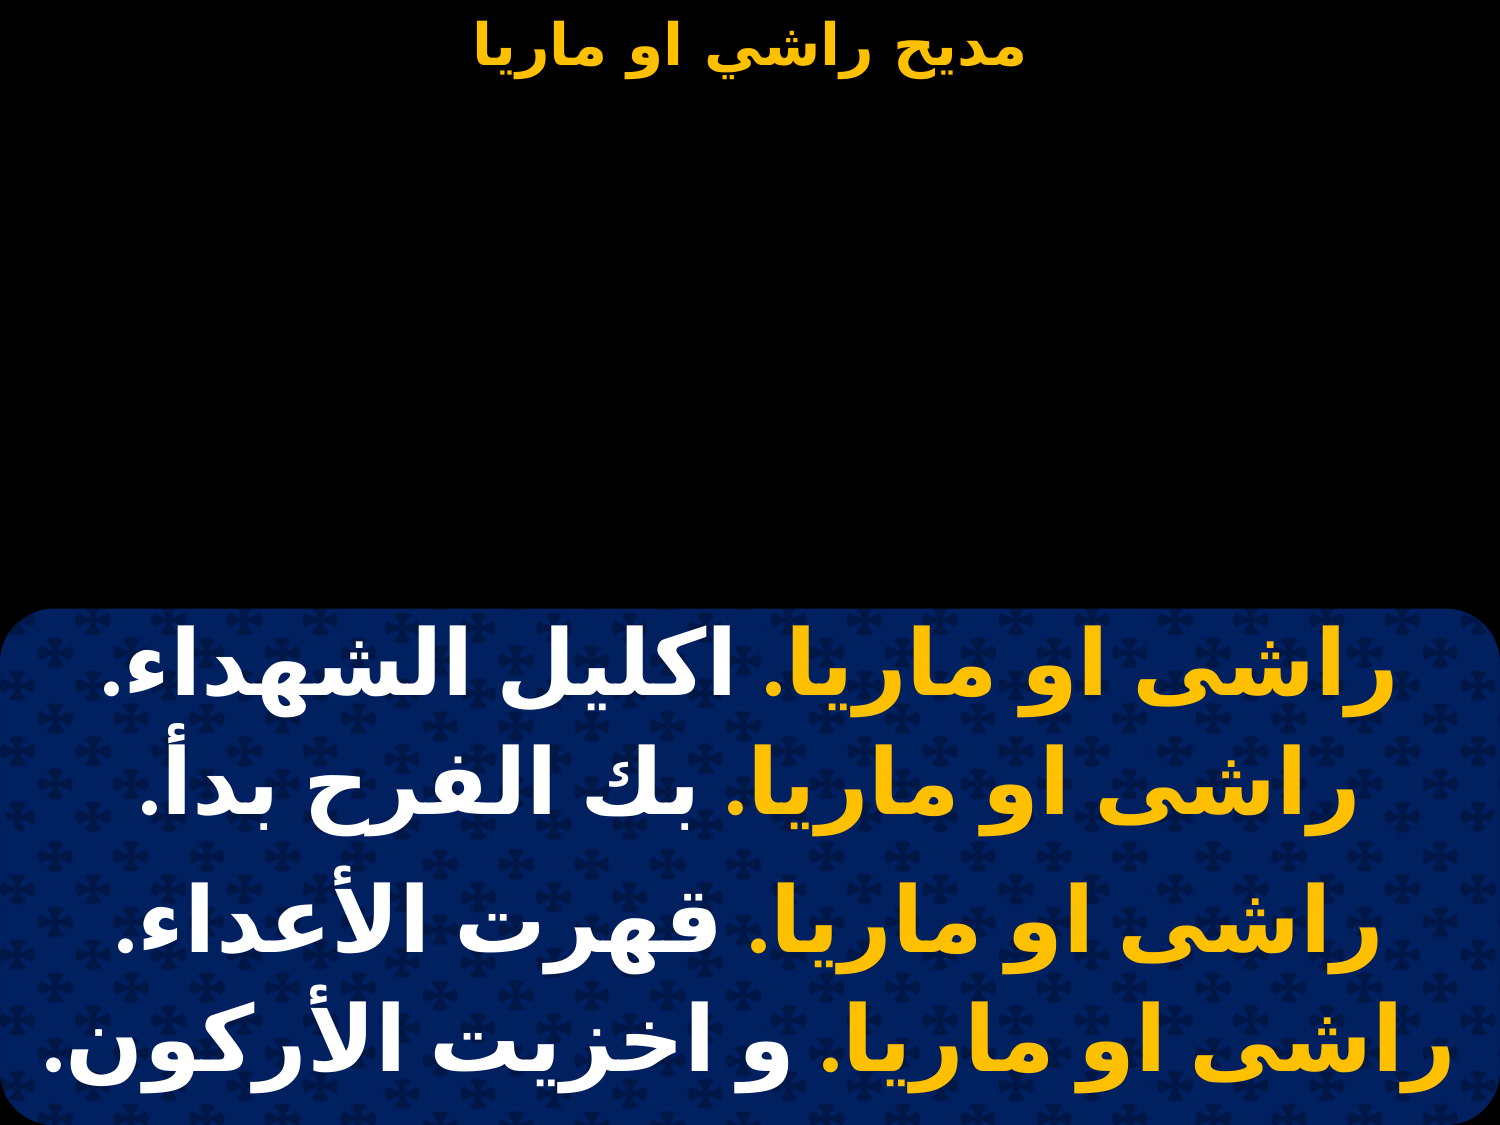

#
| راشى او ماريا. اكليل الشهداء. |
| --- |
| راشى او ماريا. بك الفرح بدأ. |
|  |
| راشى او ماريا. قهرت الأعداء. |
| راشى او ماريا. و اخزيت الأركون. |